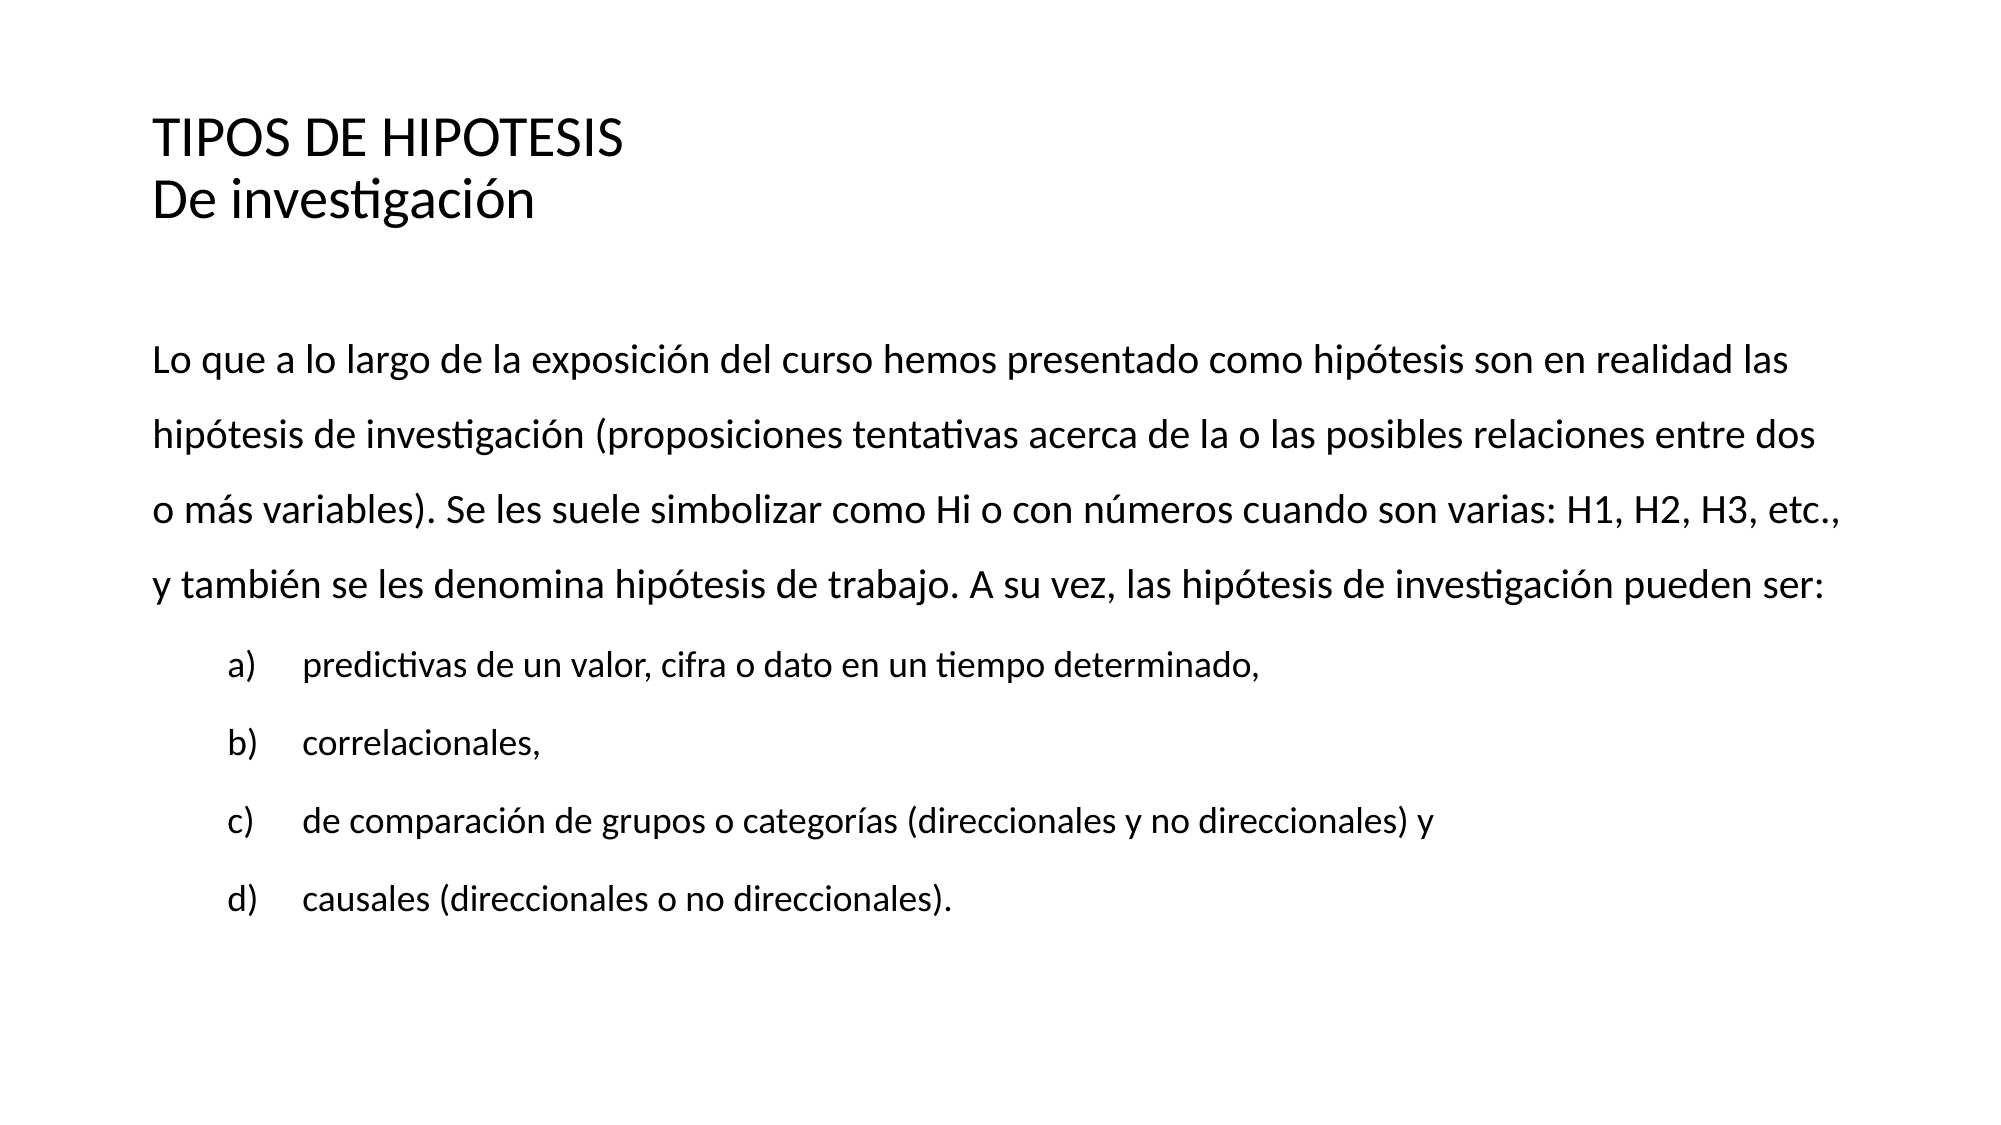

# TIPOS DE HIPOTESIS De investigación
Lo que a lo largo de la exposición del curso hemos presentado como hipótesis son en realidad las hipótesis de investigación (proposiciones tentativas acerca de la o las posibles relaciones entre dos o más variables). Se les suele simbolizar como Hi o con números cuando son varias: H1, H2, H3, etc., y también se les denomina hipótesis de trabajo. A su vez, las hipótesis de investigación pueden ser:
predictivas de un valor, cifra o dato en un tiempo determinado,
correlacionales,
de comparación de grupos o categorías (direccionales y no direccionales) y
causales (direccionales o no direccionales).